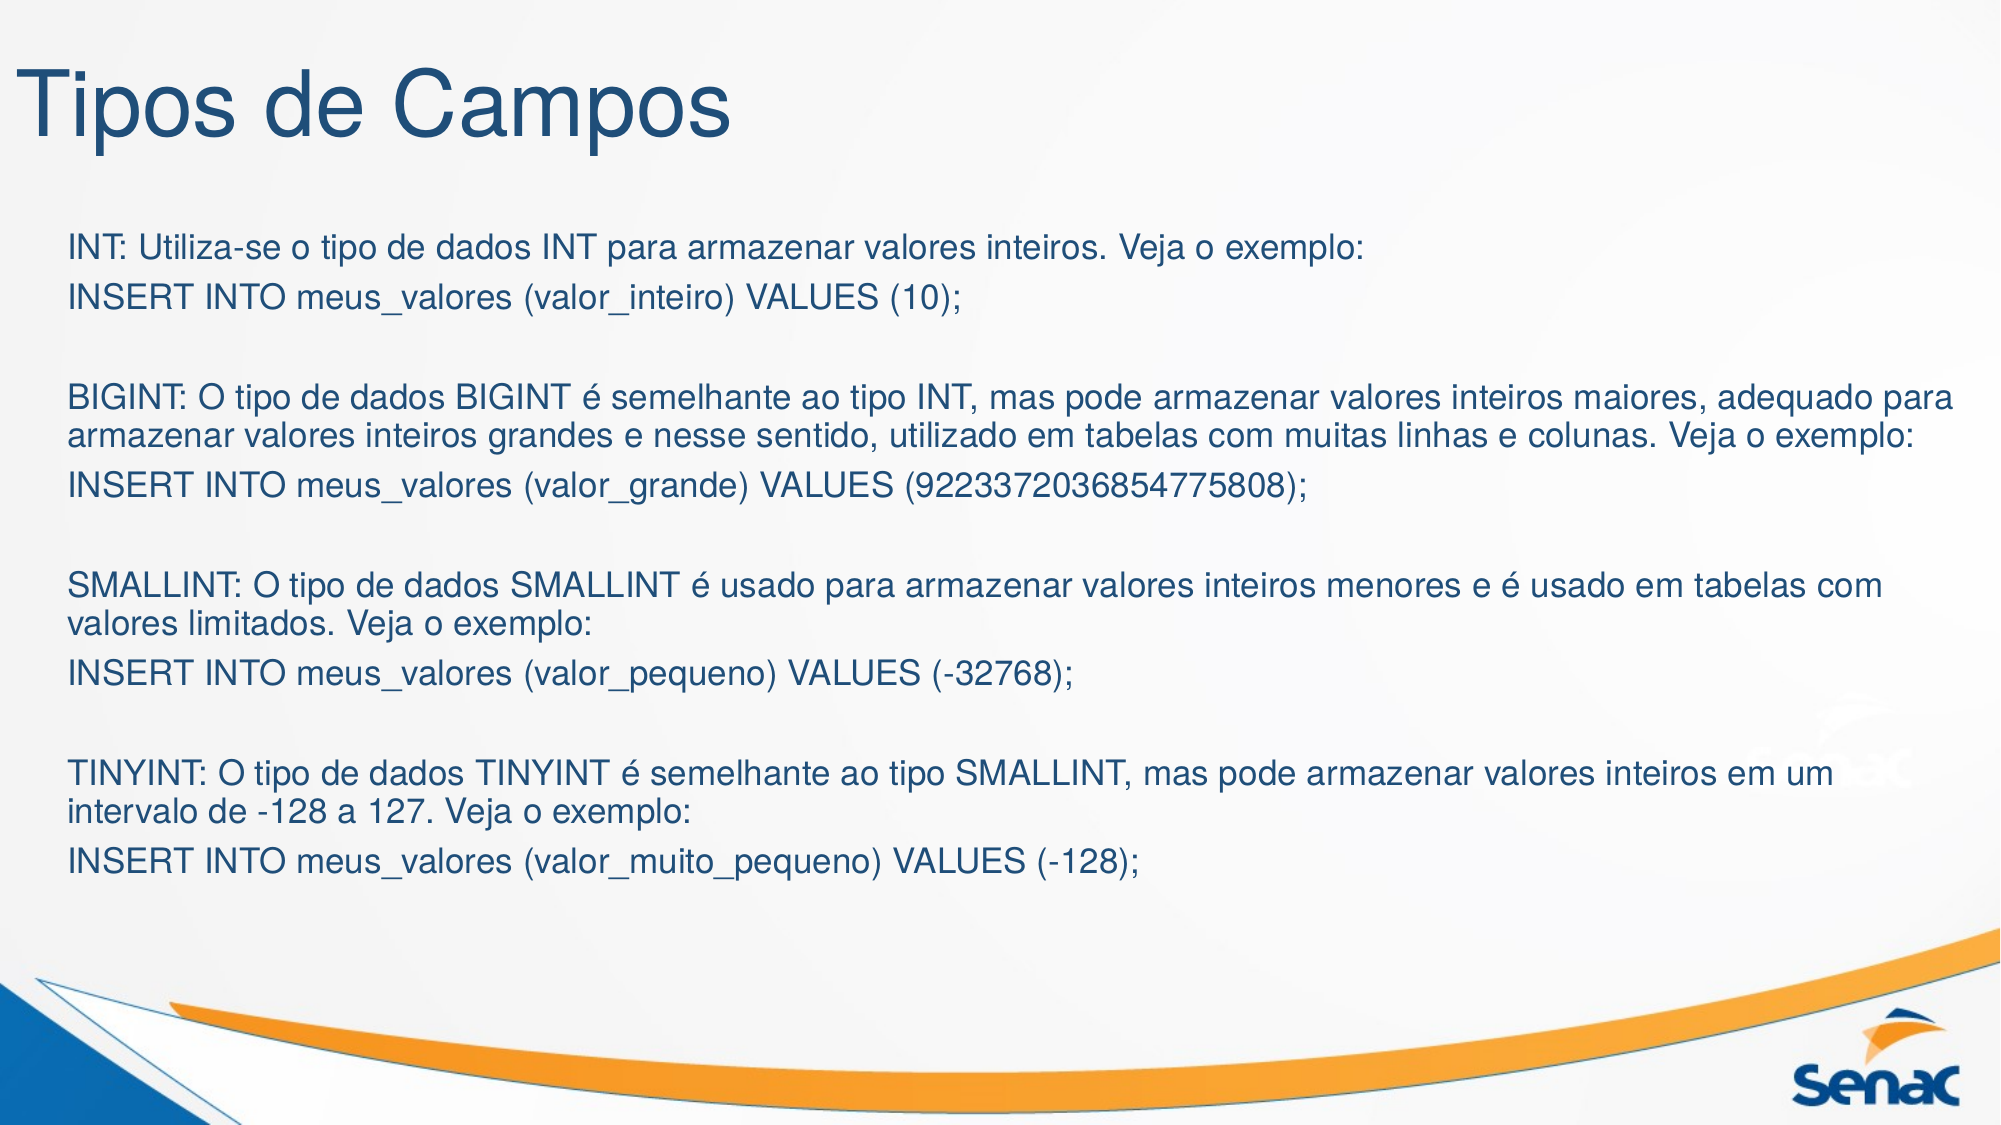

# Tipos de Campos
INT: Utiliza-se o tipo de dados INT para armazenar valores inteiros. Veja o exemplo:
INSERT INTO meus_valores (valor_inteiro) VALUES (10);

BIGINT: O tipo de dados BIGINT é semelhante ao tipo INT, mas pode armazenar valores inteiros maiores, adequado para armazenar valores inteiros grandes e nesse sentido, utilizado em tabelas com muitas linhas e colunas. Veja o exemplo:
INSERT INTO meus_valores (valor_grande) VALUES (9223372036854775808);

SMALLINT: O tipo de dados SMALLINT é usado para armazenar valores inteiros menores e é usado em tabelas com valores limitados. Veja o exemplo:
INSERT INTO meus_valores (valor_pequeno) VALUES (-32768);

TINYINT: O tipo de dados TINYINT é semelhante ao tipo SMALLINT, mas pode armazenar valores inteiros em um intervalo de -128 a 127. Veja o exemplo:
INSERT INTO meus_valores (valor_muito_pequeno) VALUES (-128);